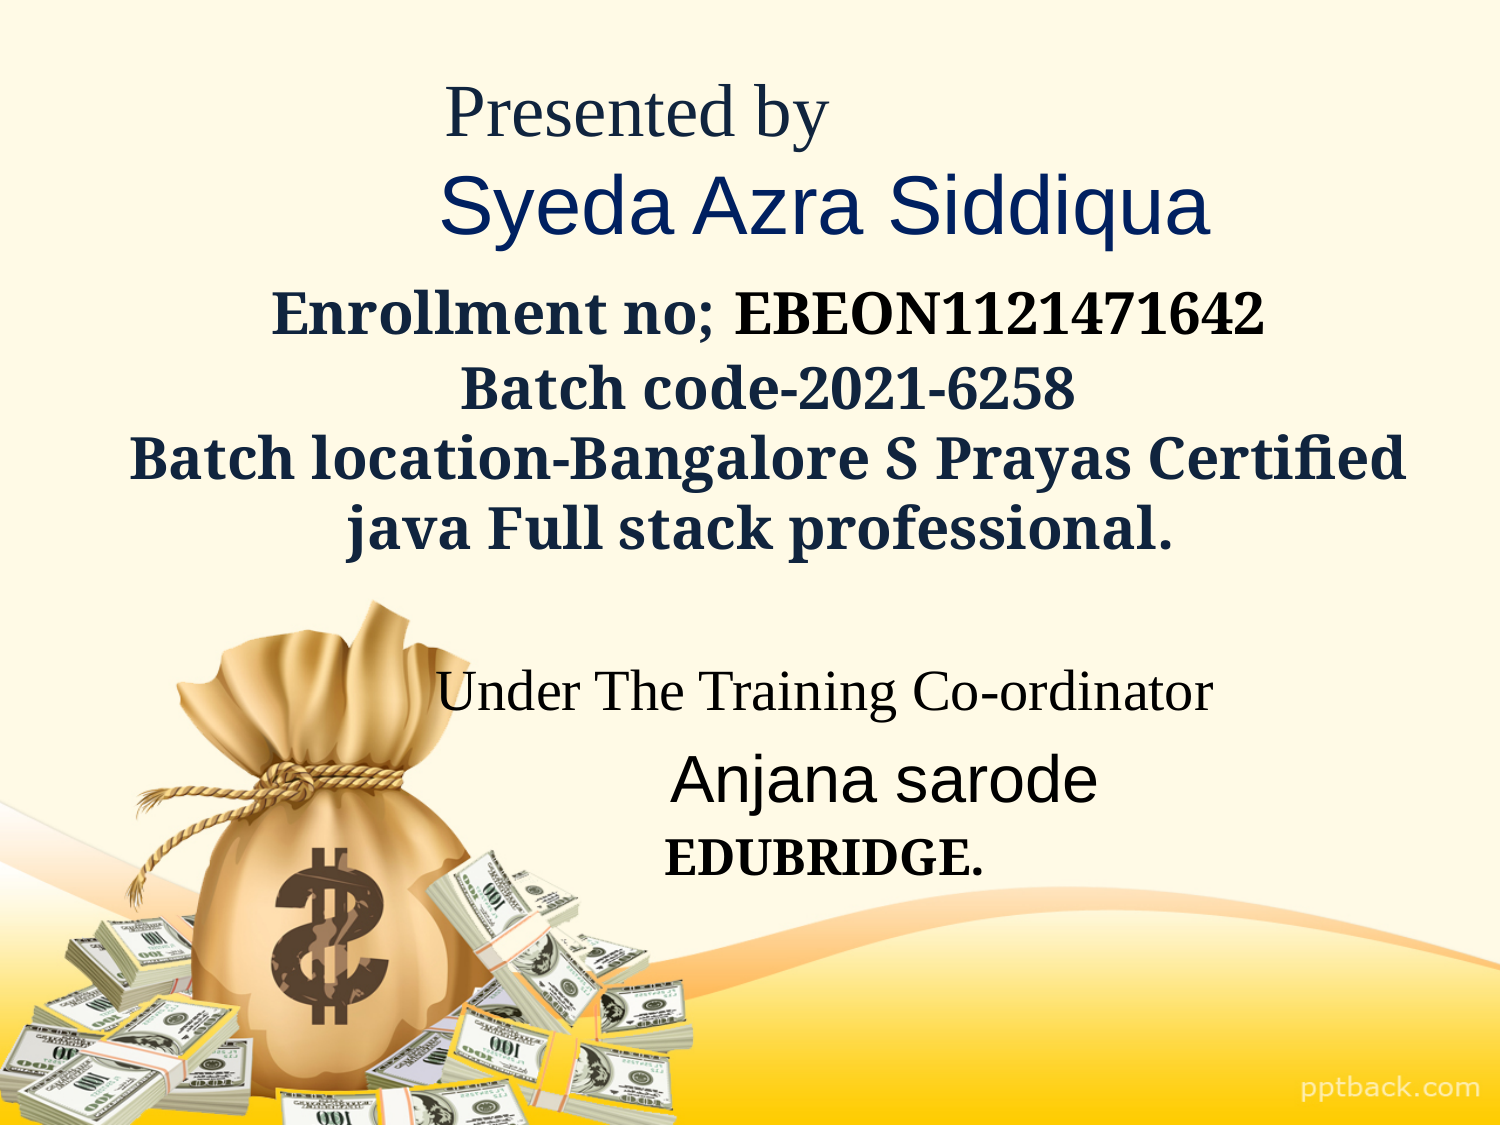

# Presented by Syeda Azra Siddiqua Enrollment no; EBEON1121471642 Batch code-2021-6258 Batch location-Bangalore S Prayas Certified java Full stack professional.
Under The Training Co-ordinator
        Anjana sarode
EDUBRIDGE.